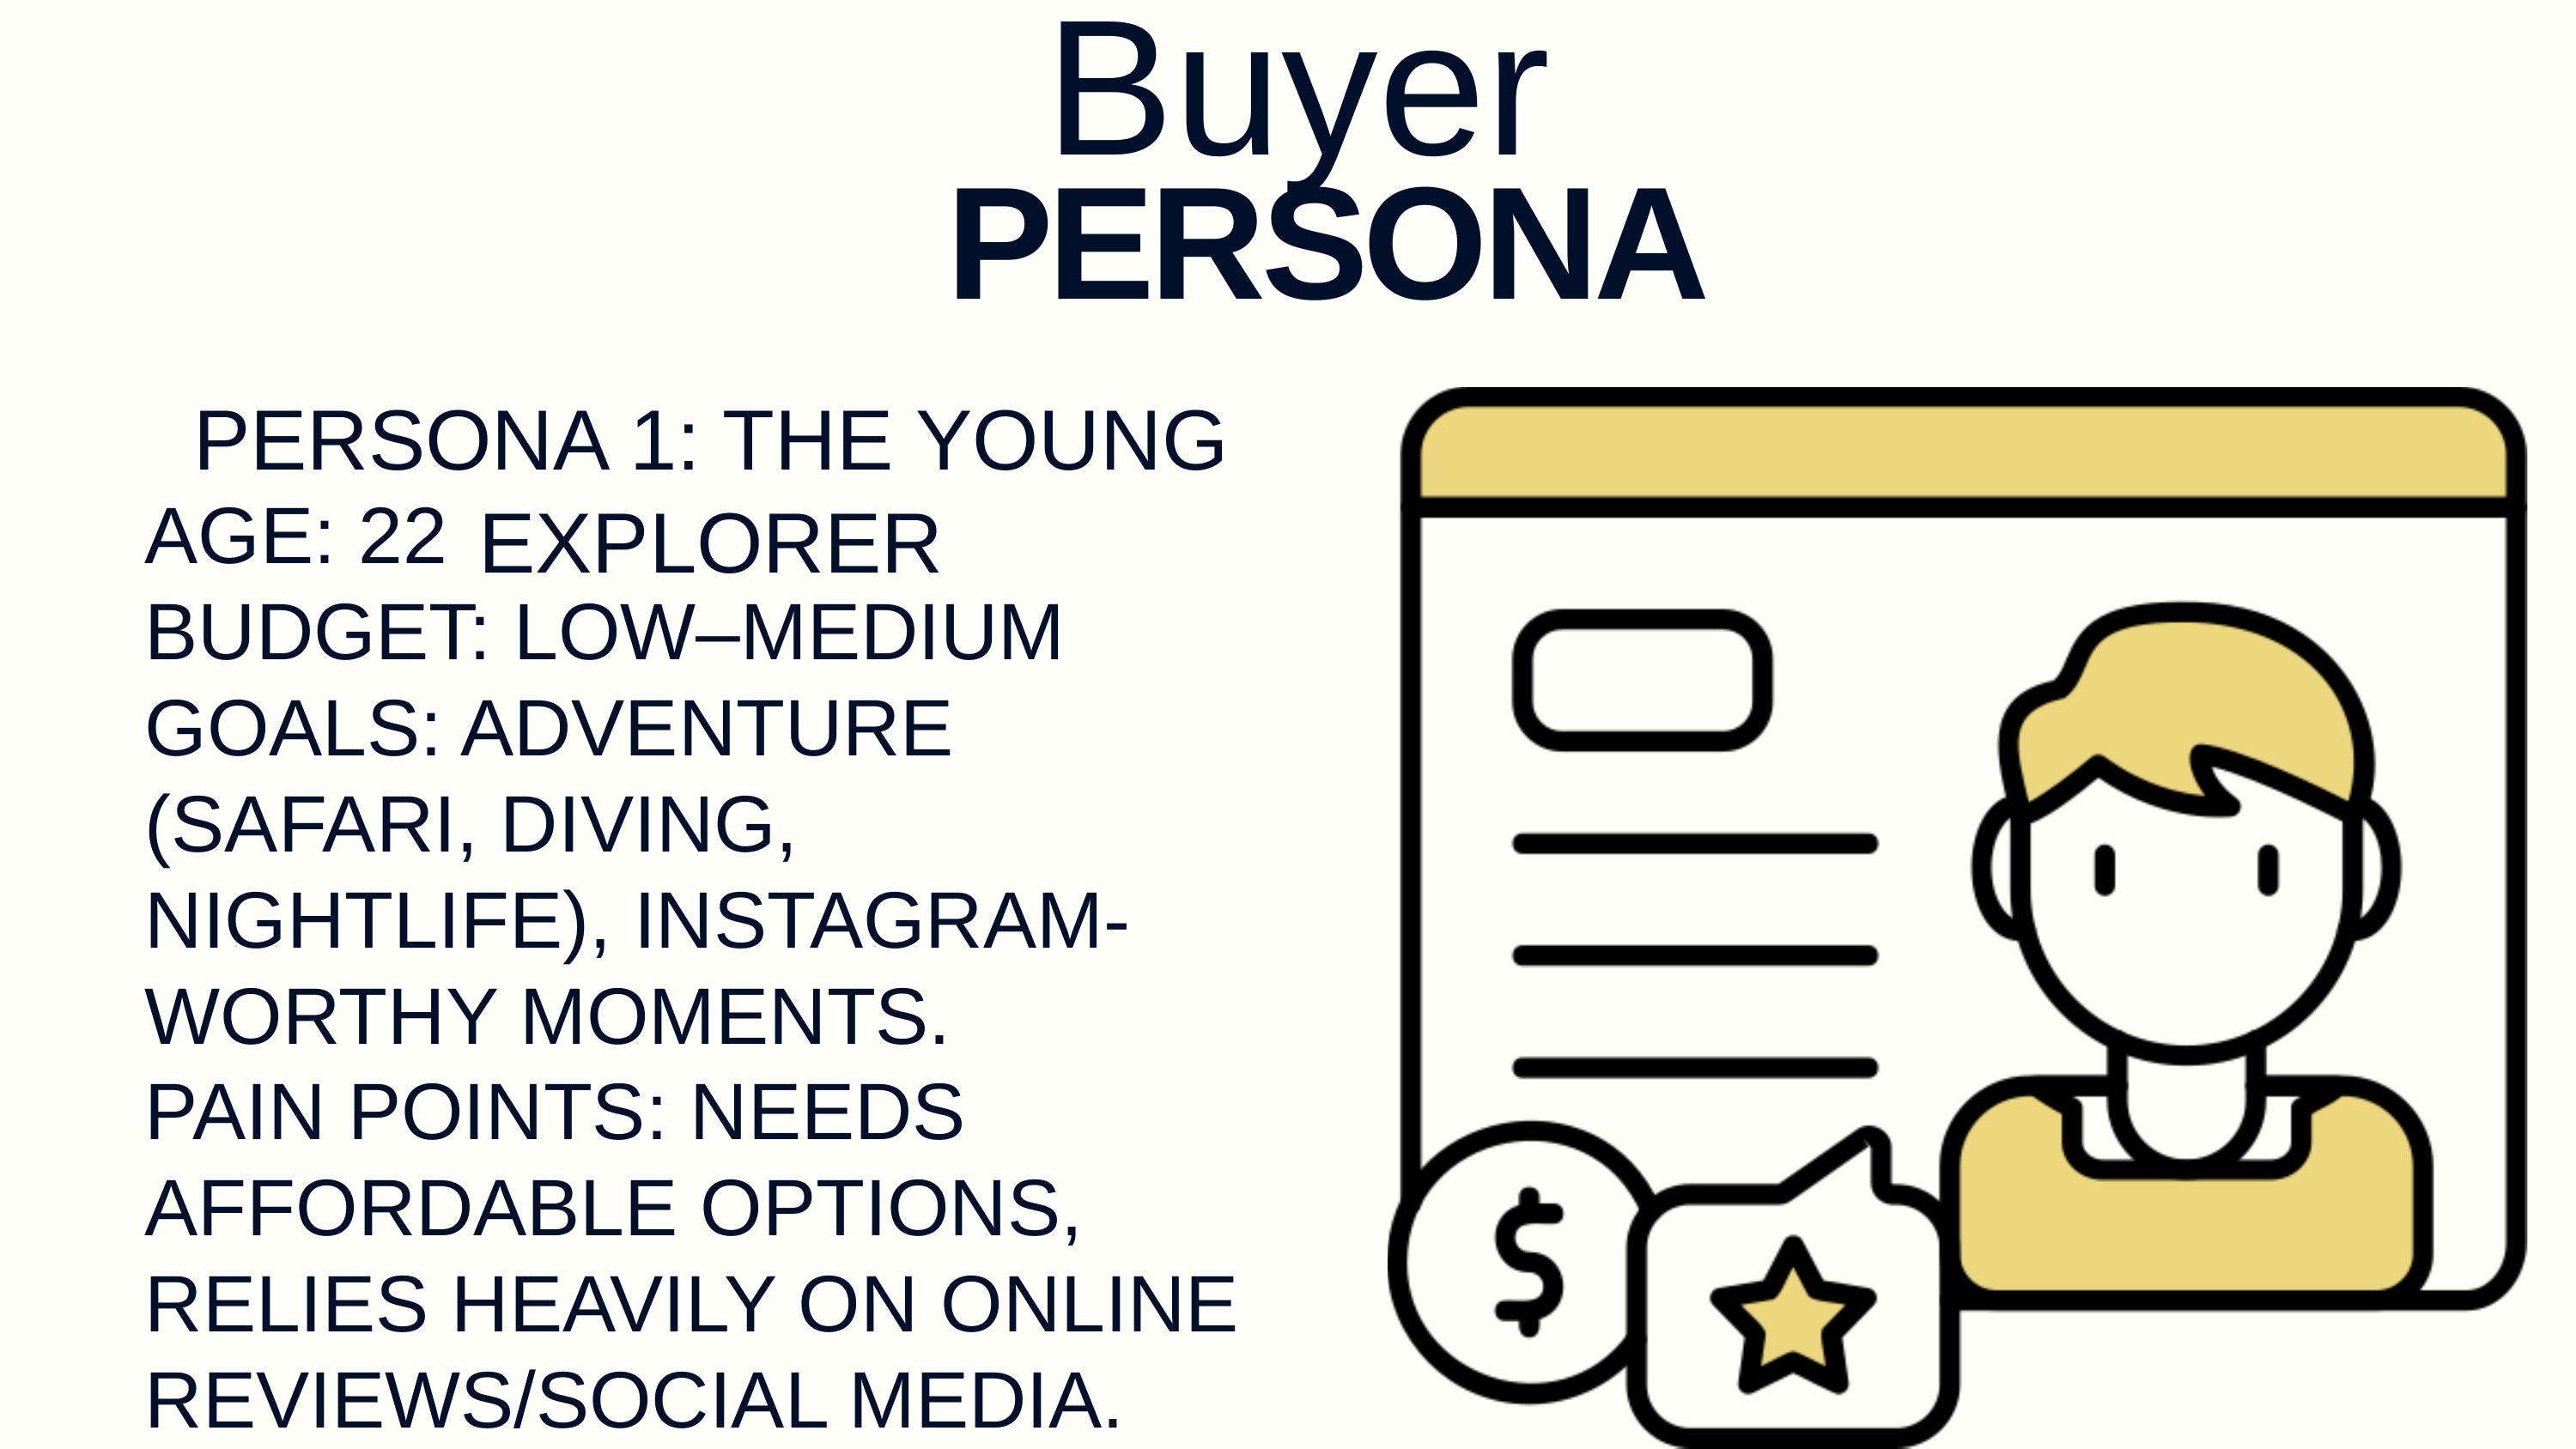

Buyer
PERSONA
PERSONA 1: THE YOUNG EXPLORER

AGE: 22
BUDGET: LOW–MEDIUM
GOALS: ADVENTURE (SAFARI, DIVING, NIGHTLIFE), INSTAGRAM-WORTHY MOMENTS.
PAIN POINTS: NEEDS AFFORDABLE OPTIONS, RELIES HEAVILY ON ONLINE REVIEWS/SOCIAL MEDIA.